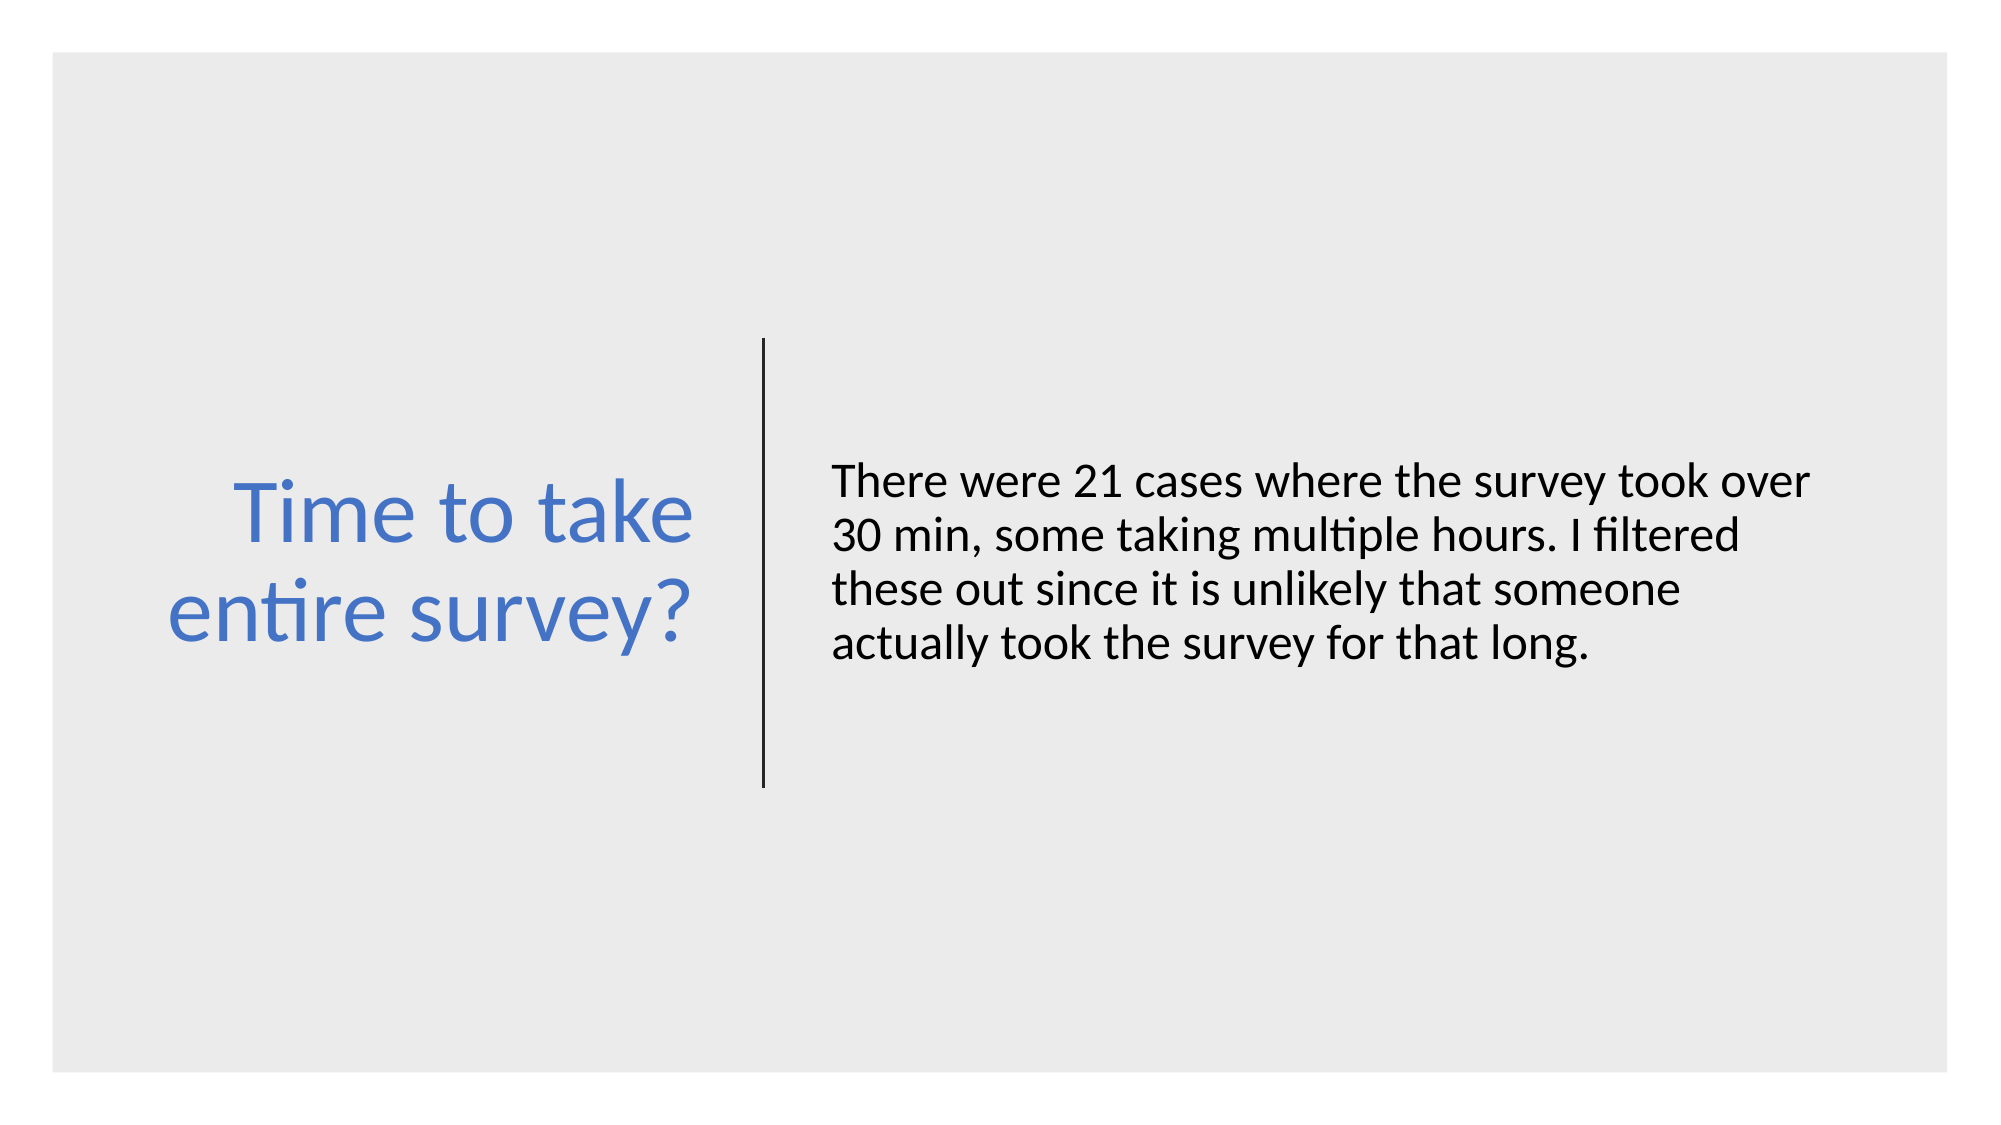

# Time to take entire survey?
There were 21 cases where the survey took over 30 min, some taking multiple hours. I filtered these out since it is unlikely that someone actually took the survey for that long.